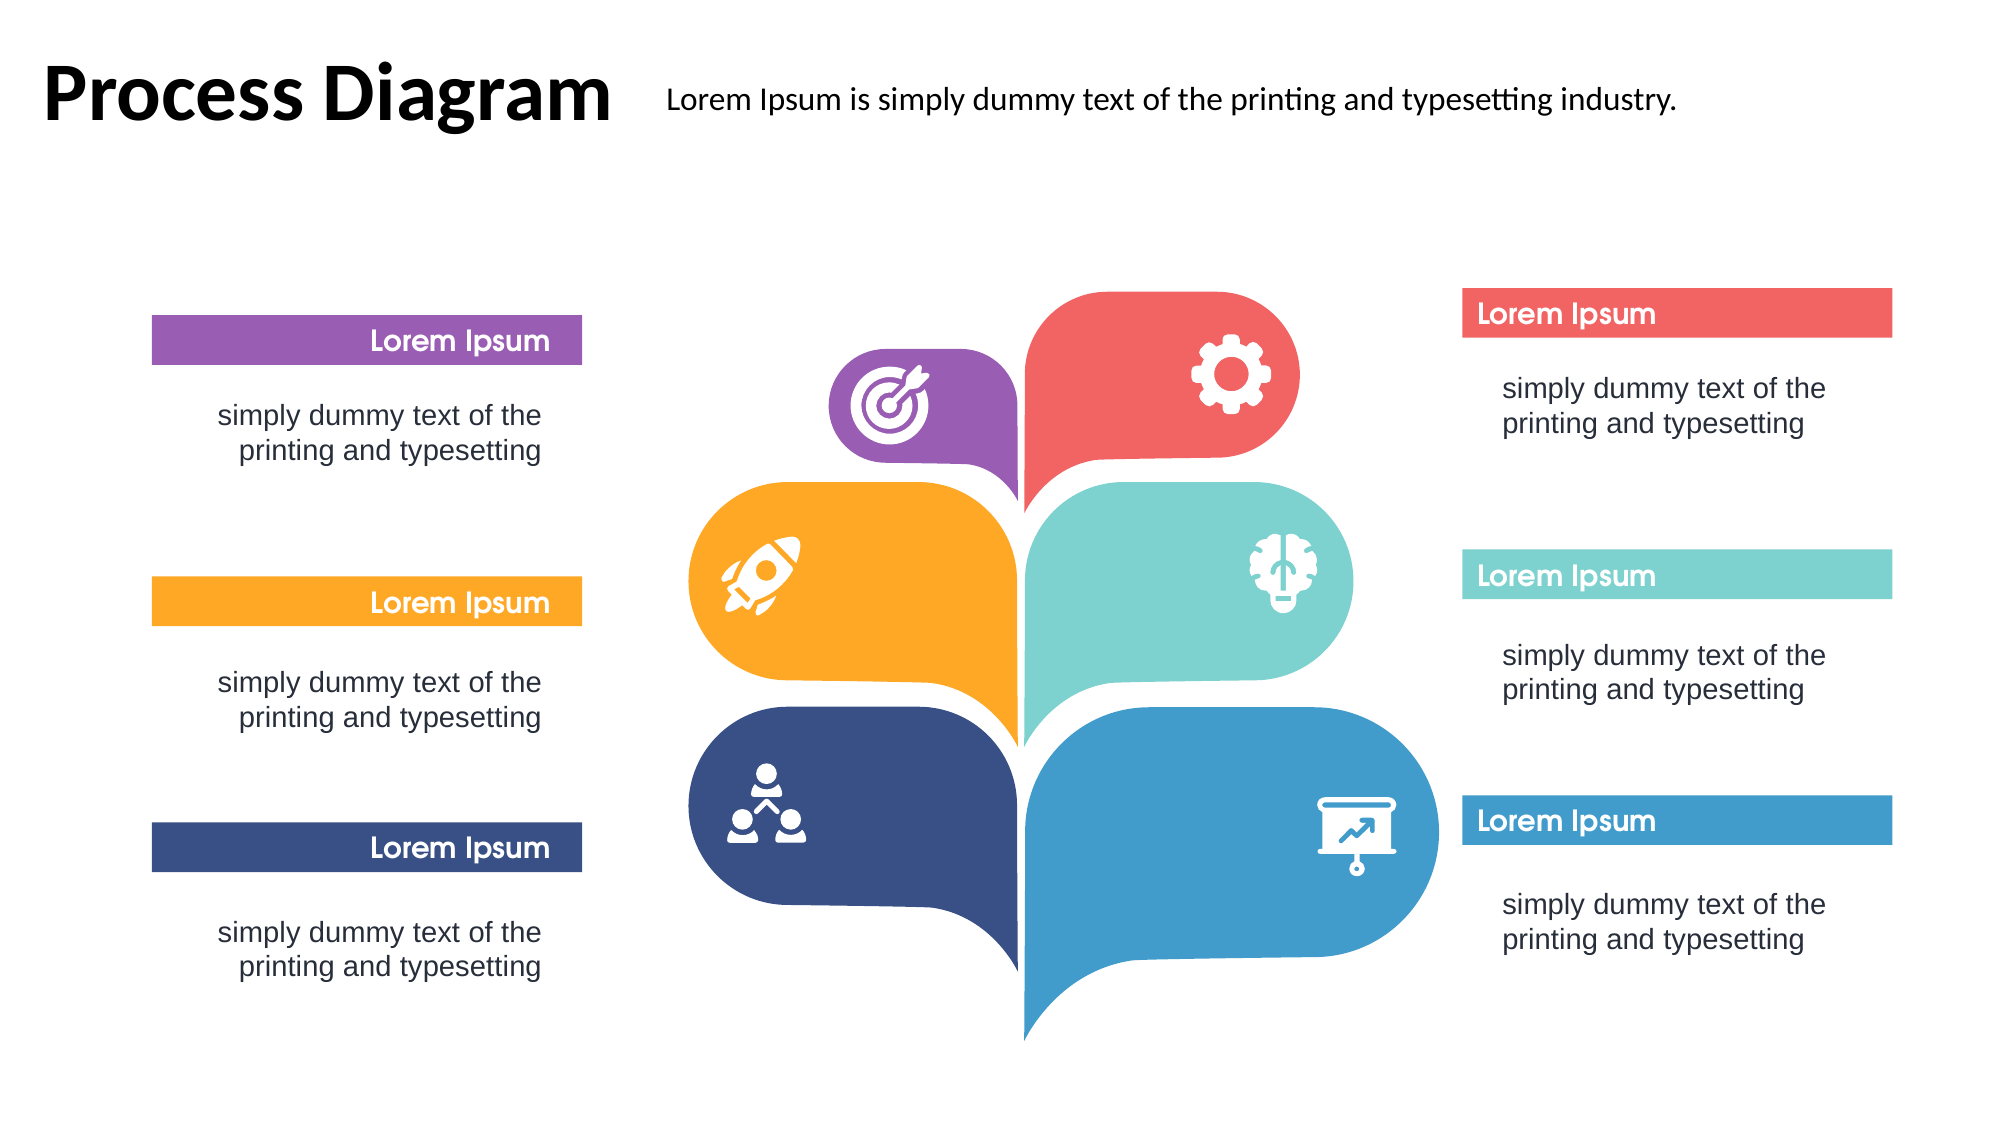

Process Diagram
Lorem Ipsum is simply dummy text of the printing and typesetting industry.
Lorem Ipsum

Lorem Ipsum
simply dummy text of the printing and typesetting
simply dummy text of the printing and typesetting
Lorem Ipsum
Lorem Ipsum
simply dummy text of the printing and typesetting
simply dummy text of the printing and typesetting
Lorem Ipsum
Lorem Ipsum
simply dummy text of the printing and typesetting
simply dummy text of the printing and typesetting